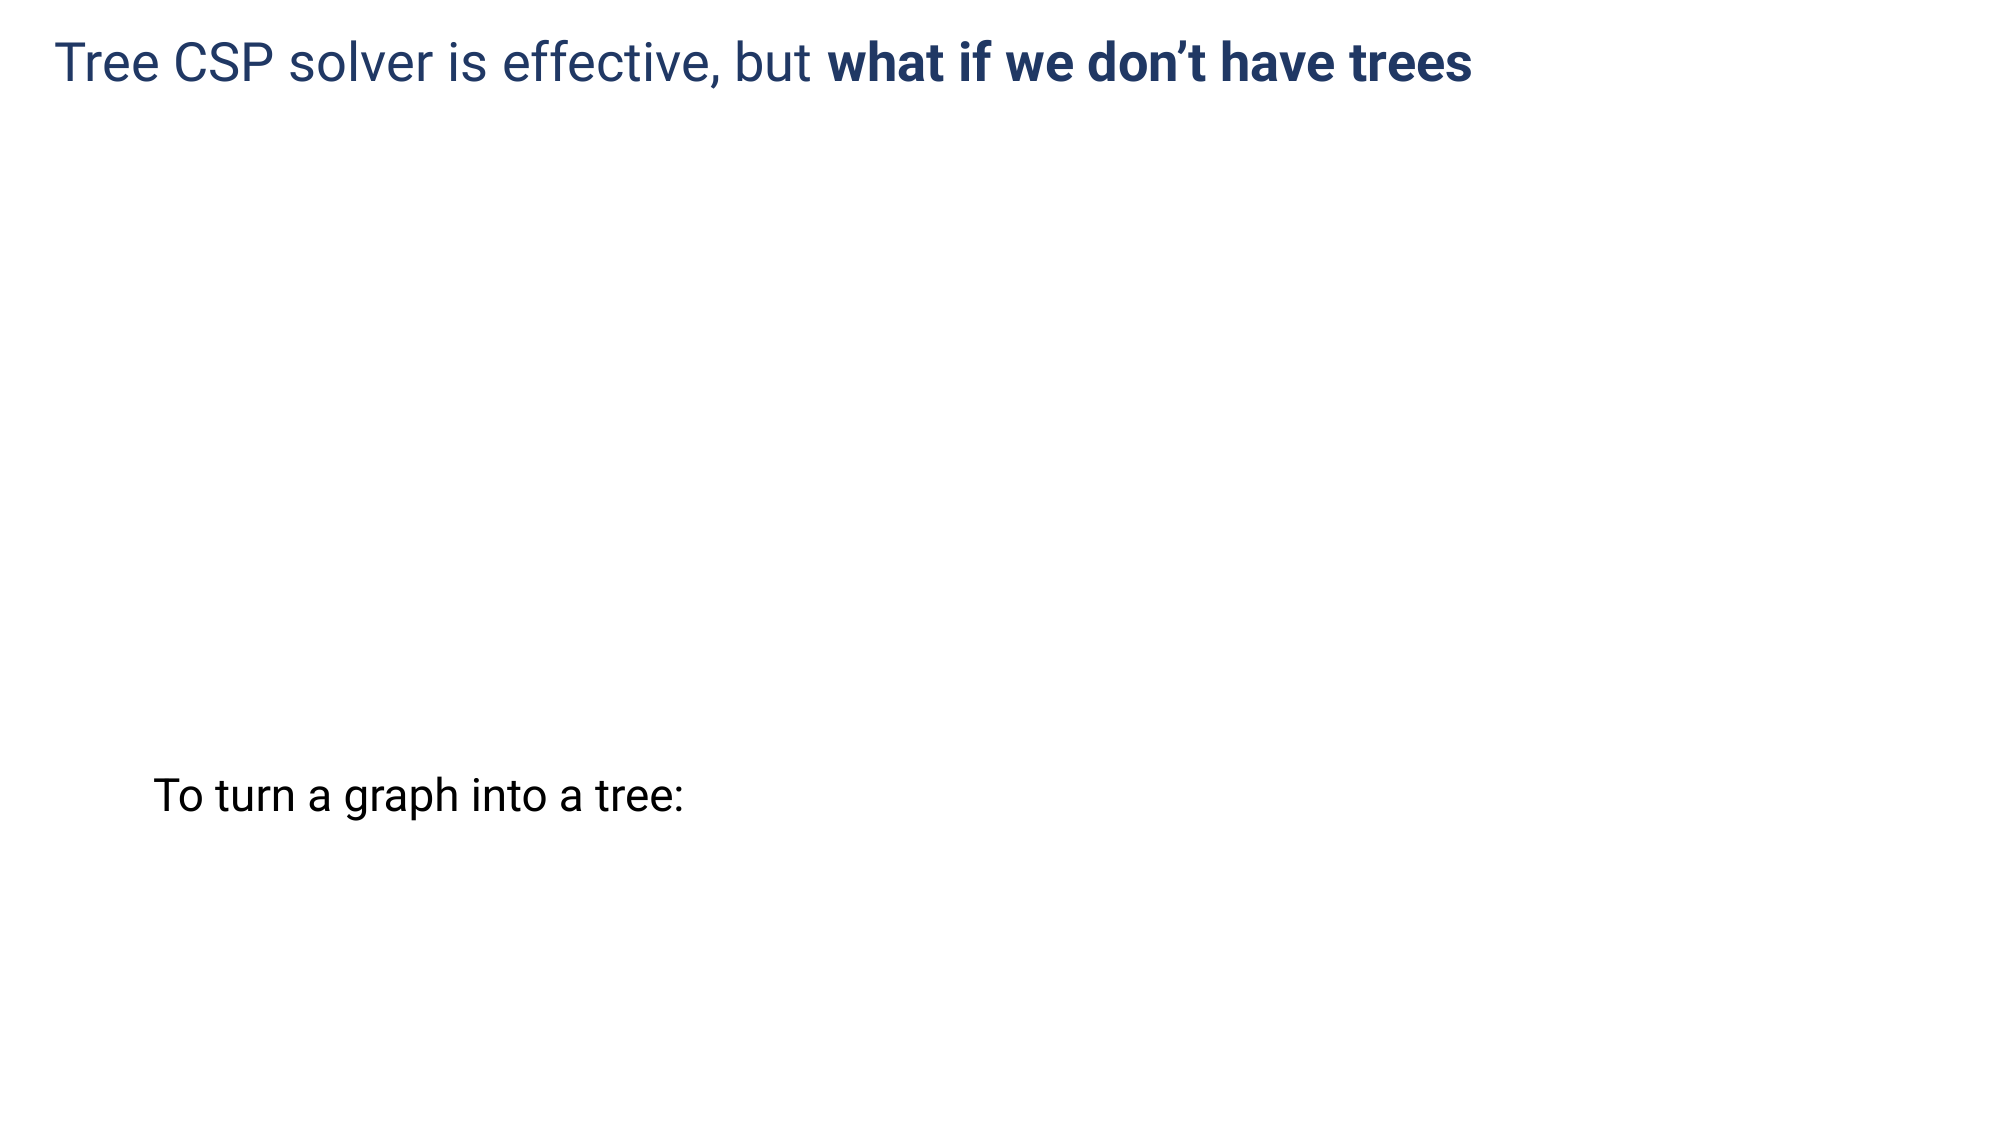

Tree CSP solver is effective, but what if we don’t have trees

To turn a graph into a tree: